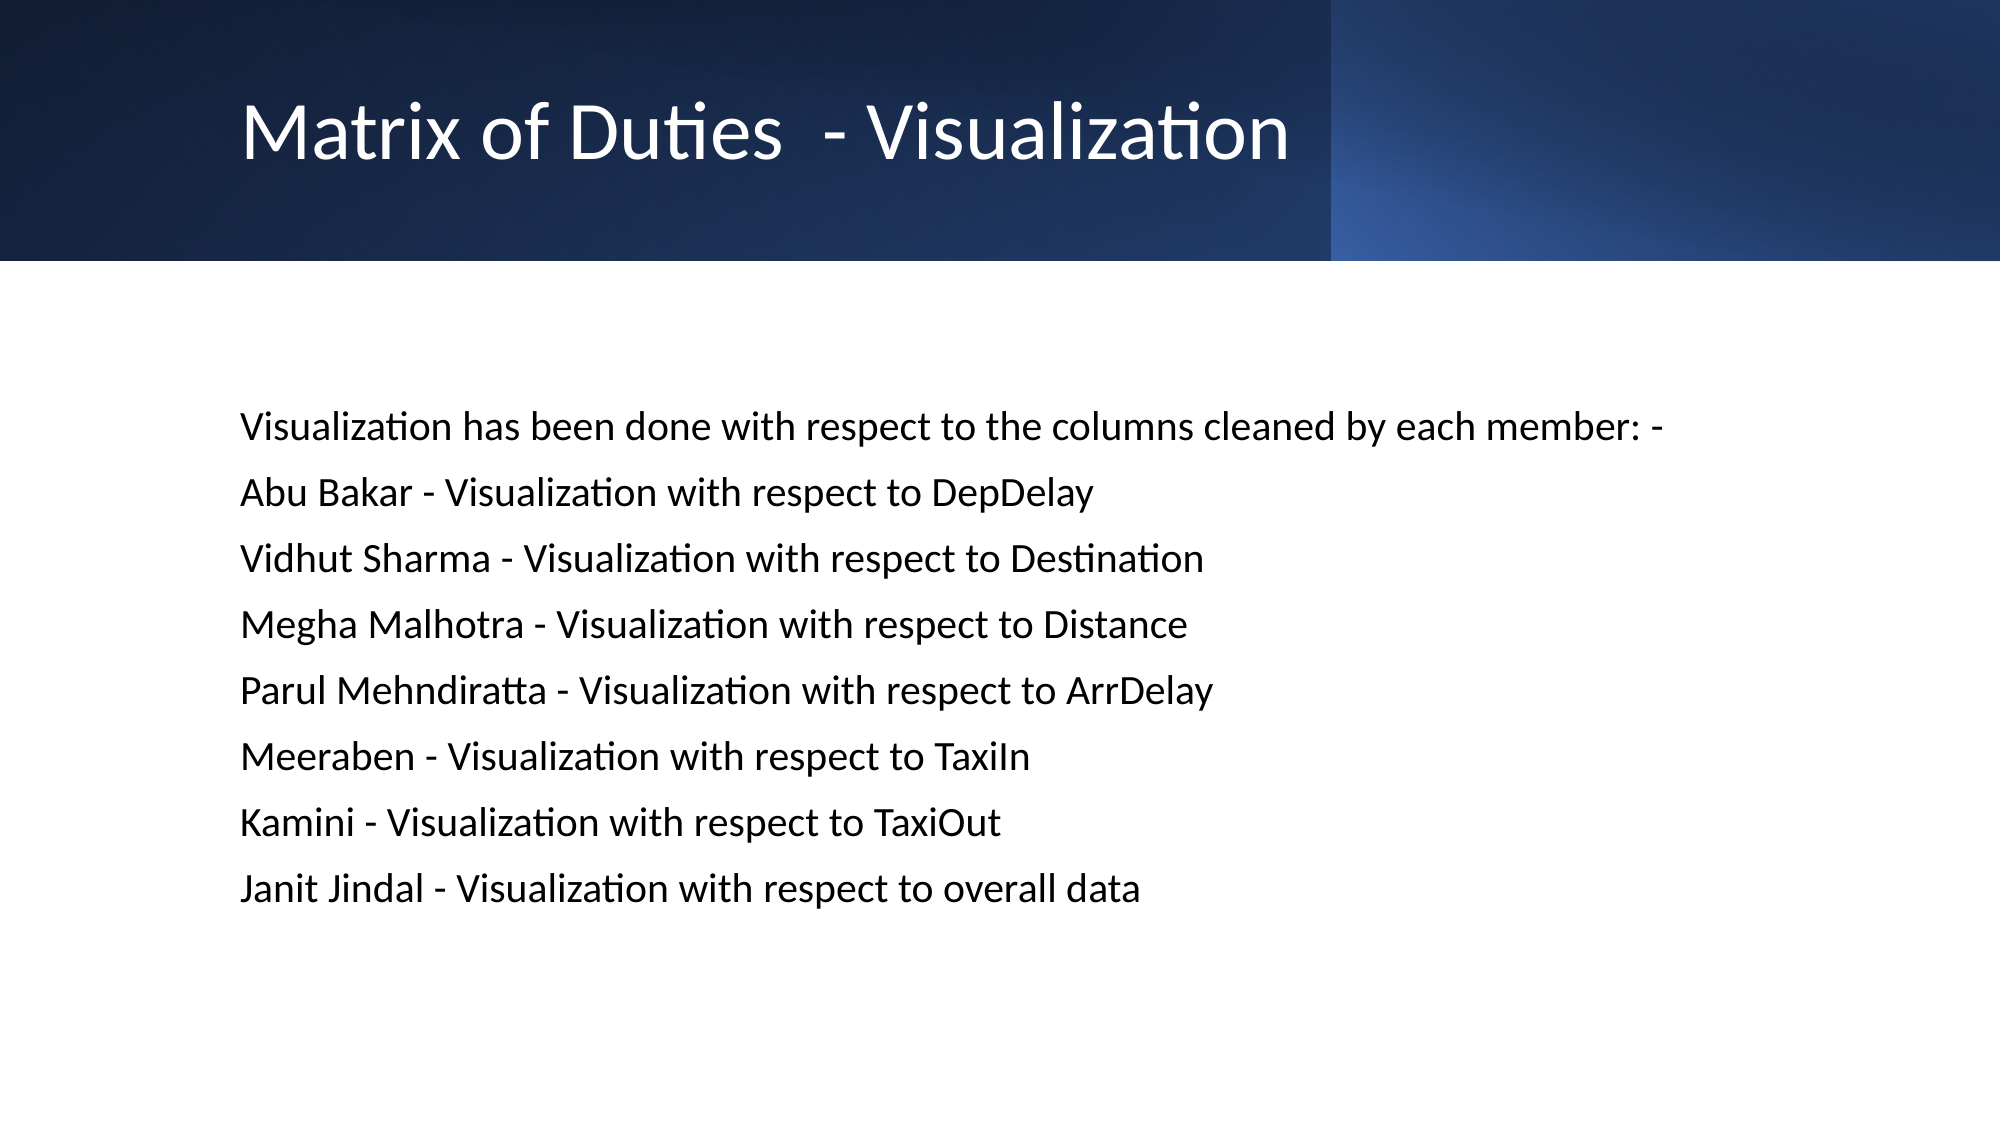

# Matrix of Duties  - Visualization
Visualization has been done with respect to the columns cleaned by each member: -
Abu Bakar - Visualization with respect to DepDelay
Vidhut Sharma - Visualization with respect to Destination
Megha Malhotra - Visualization with respect to Distance
Parul Mehndiratta - Visualization with respect to ArrDelay
Meeraben - Visualization with respect to TaxiIn
Kamini - Visualization with respect to TaxiOut
Janit Jindal - Visualization with respect to overall data

38